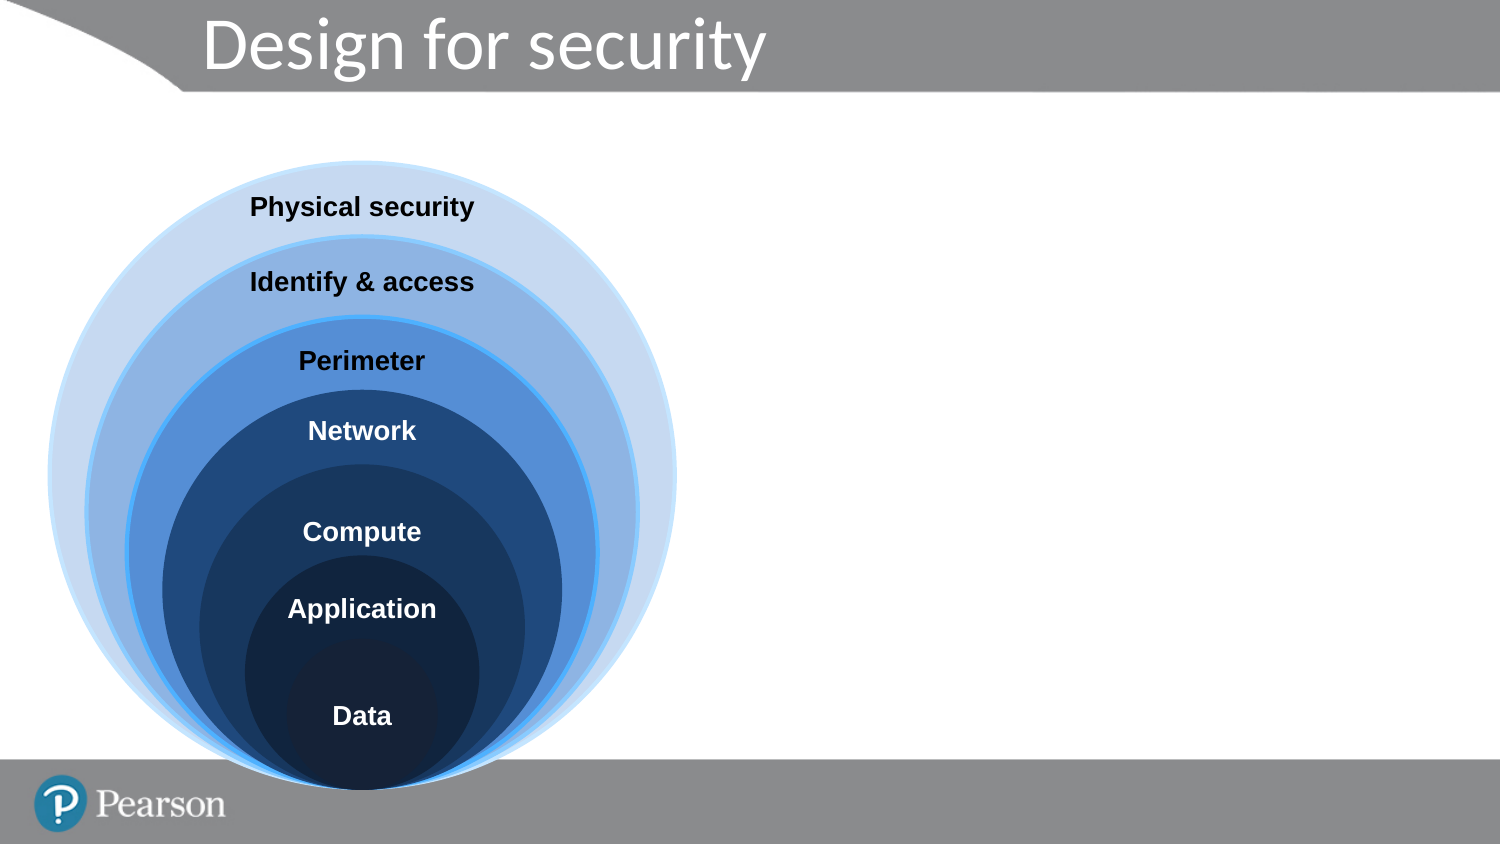

# Design for security

Physical security
Identify & access
Perimeter
Network
Compute
Application
Data